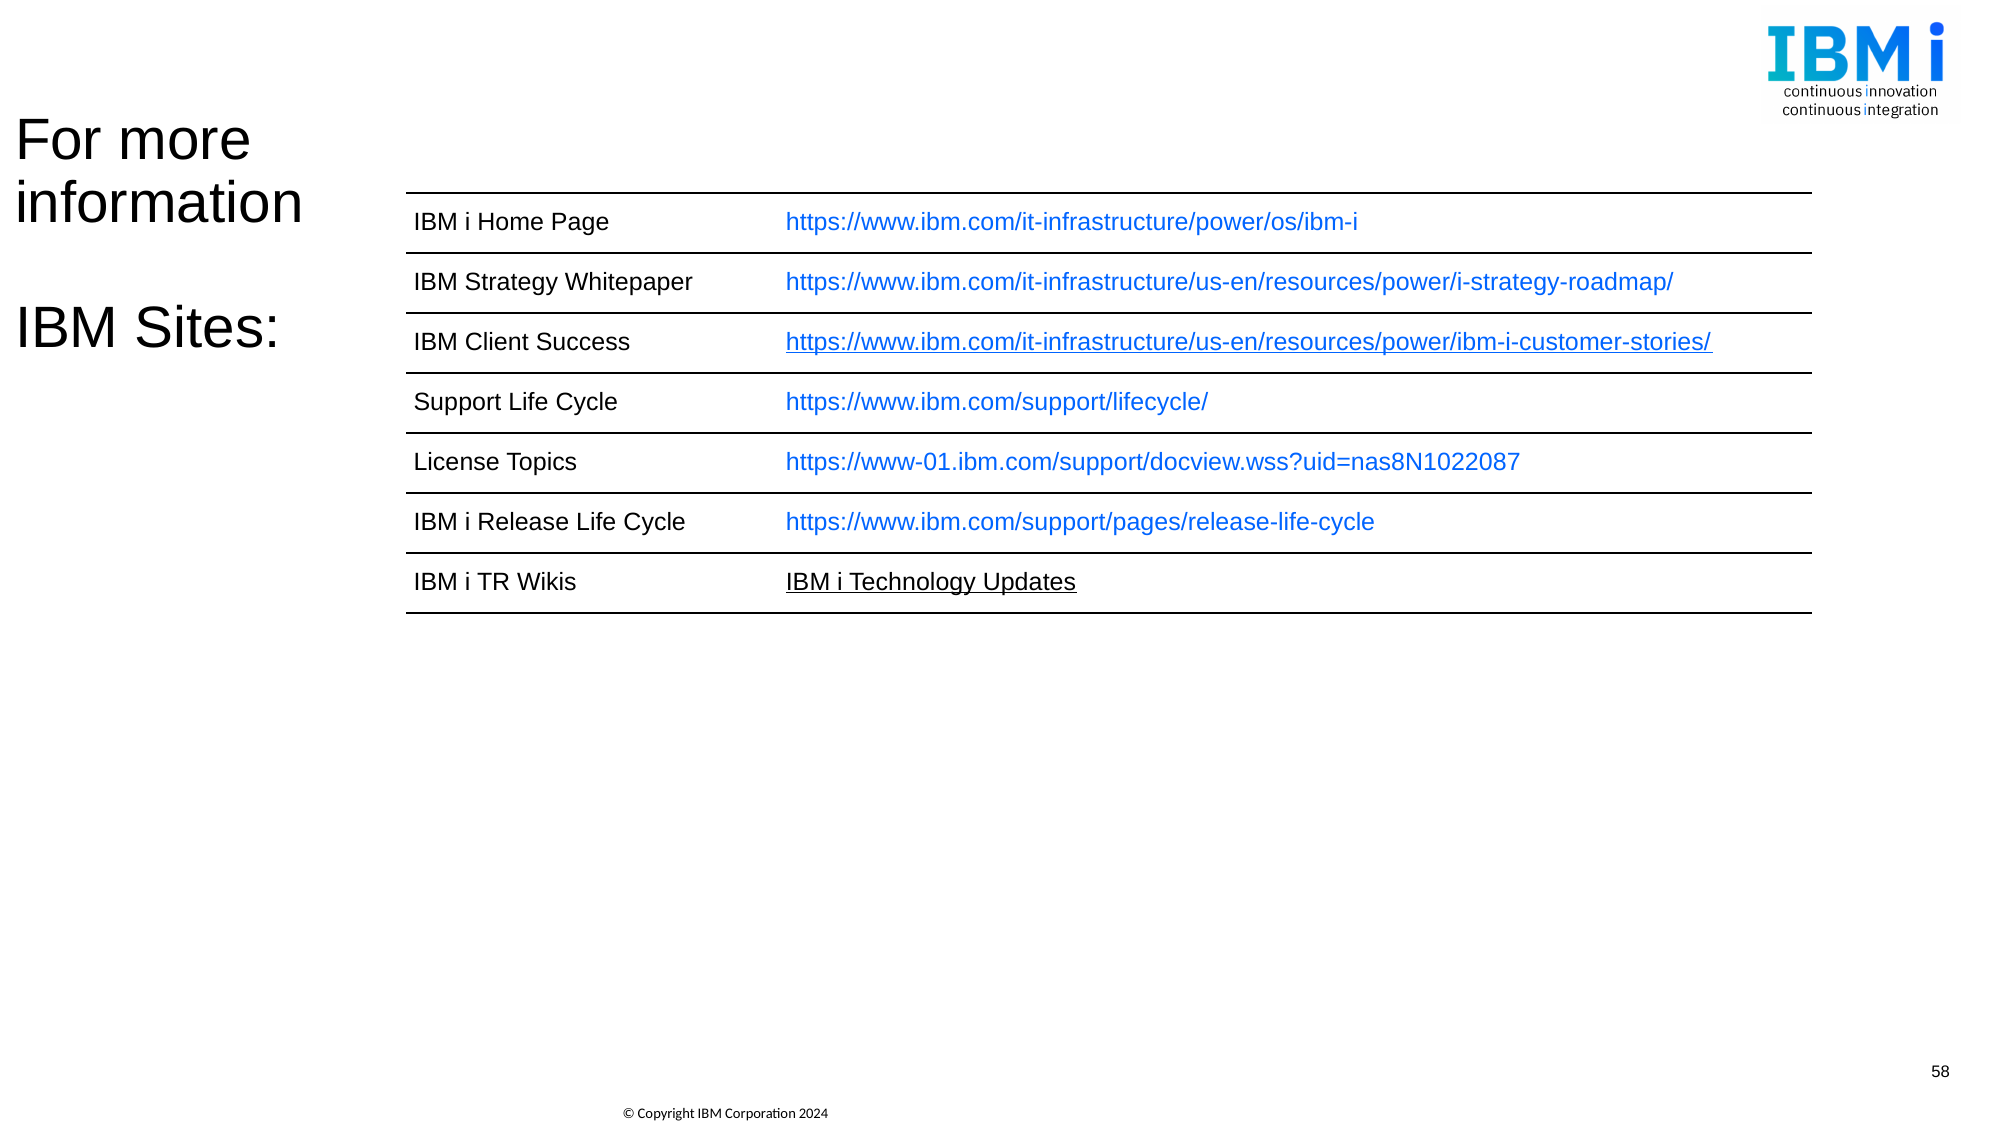

For more information
IBM Sites:
| IBM i Home Page | https://www.ibm.com/it-infrastructure/power/os/ibm-i |
| --- | --- |
| IBM Strategy Whitepaper | https://www.ibm.com/it-infrastructure/us-en/resources/power/i-strategy-roadmap/ |
| IBM Client Success | https://www.ibm.com/it-infrastructure/us-en/resources/power/ibm-i-customer-stories/ |
| Support Life Cycle | https://www.ibm.com/support/lifecycle/ |
| License Topics | https://www-01.ibm.com/support/docview.wss?uid=nas8N1022087 |
| IBM i Release Life Cycle | https://www.ibm.com/support/pages/release-life-cycle |
| IBM i TR Wikis | IBM i Technology Updates |
58